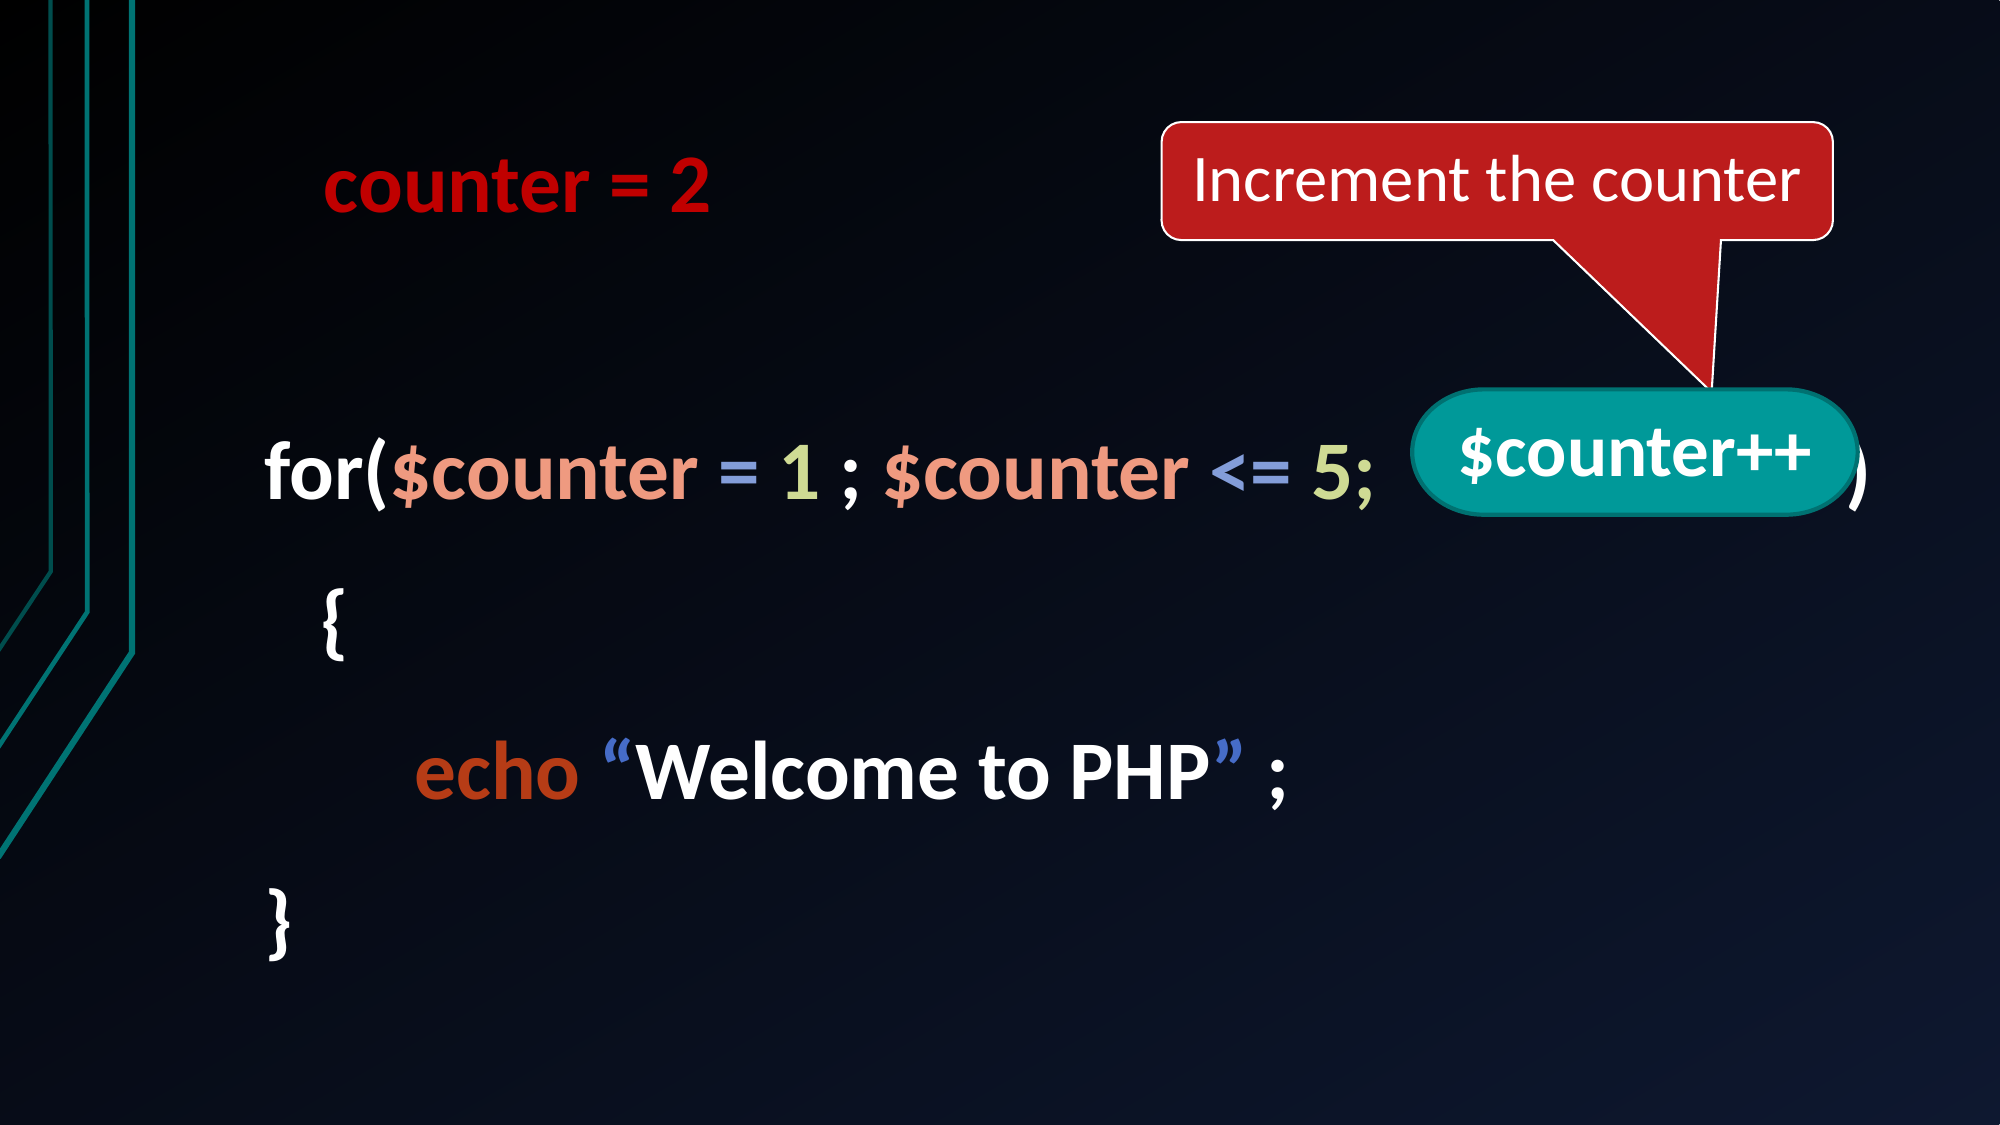

counter = 2
Increment the counter
for($counter = 1 ; $counter <= 5;                         )     {
	echo “Welcome to PHP” ;
}
$counter++